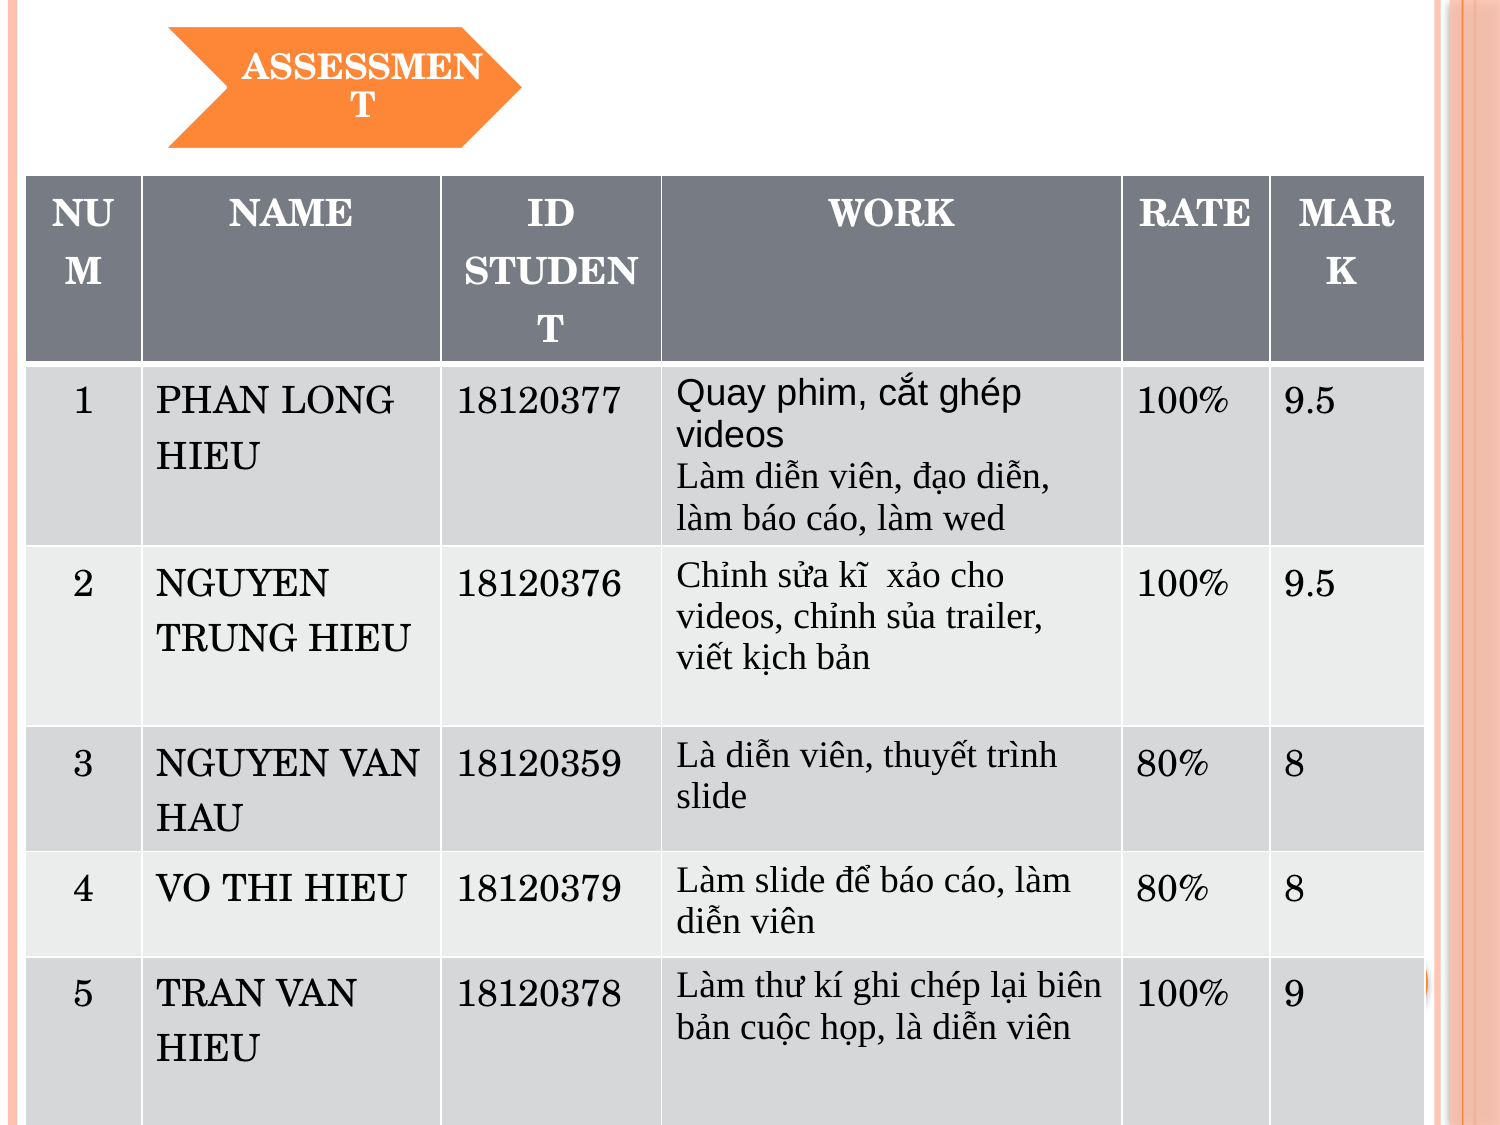

ASSESSMENT
| NUM | NAME | ID STUDENT | WORK | RATE | MARK |
| --- | --- | --- | --- | --- | --- |
| 1 | PHAN LONG HIEU | 18120377 | Quay phim, cắt ghép videos Làm diễn viên, đạo diễn, làm báo cáo, làm wed | 100% | 9.5 |
| 2 | NGUYEN TRUNG HIEU | 18120376 | Chỉnh sửa kĩ xảo cho videos, chỉnh sủa trailer, viết kịch bản | 100% | 9.5 |
| 3 | NGUYEN VAN HAU | 18120359 | Là diễn viên, thuyết trình slide | 80% | 8 |
| 4 | VO THI HIEU | 18120379 | Làm slide để báo cáo, làm diễn viên | 80% | 8 |
| 5 | TRAN VAN HIEU | 18120378 | Làm thư kí ghi chép lại biên bản cuộc họp, là diễn viên | 100% | 9 |
| 6 | NGUYEN DINH HIEU | 18120373 | Tạo group mail nhóm, là diễn viên | 80% | 8 |